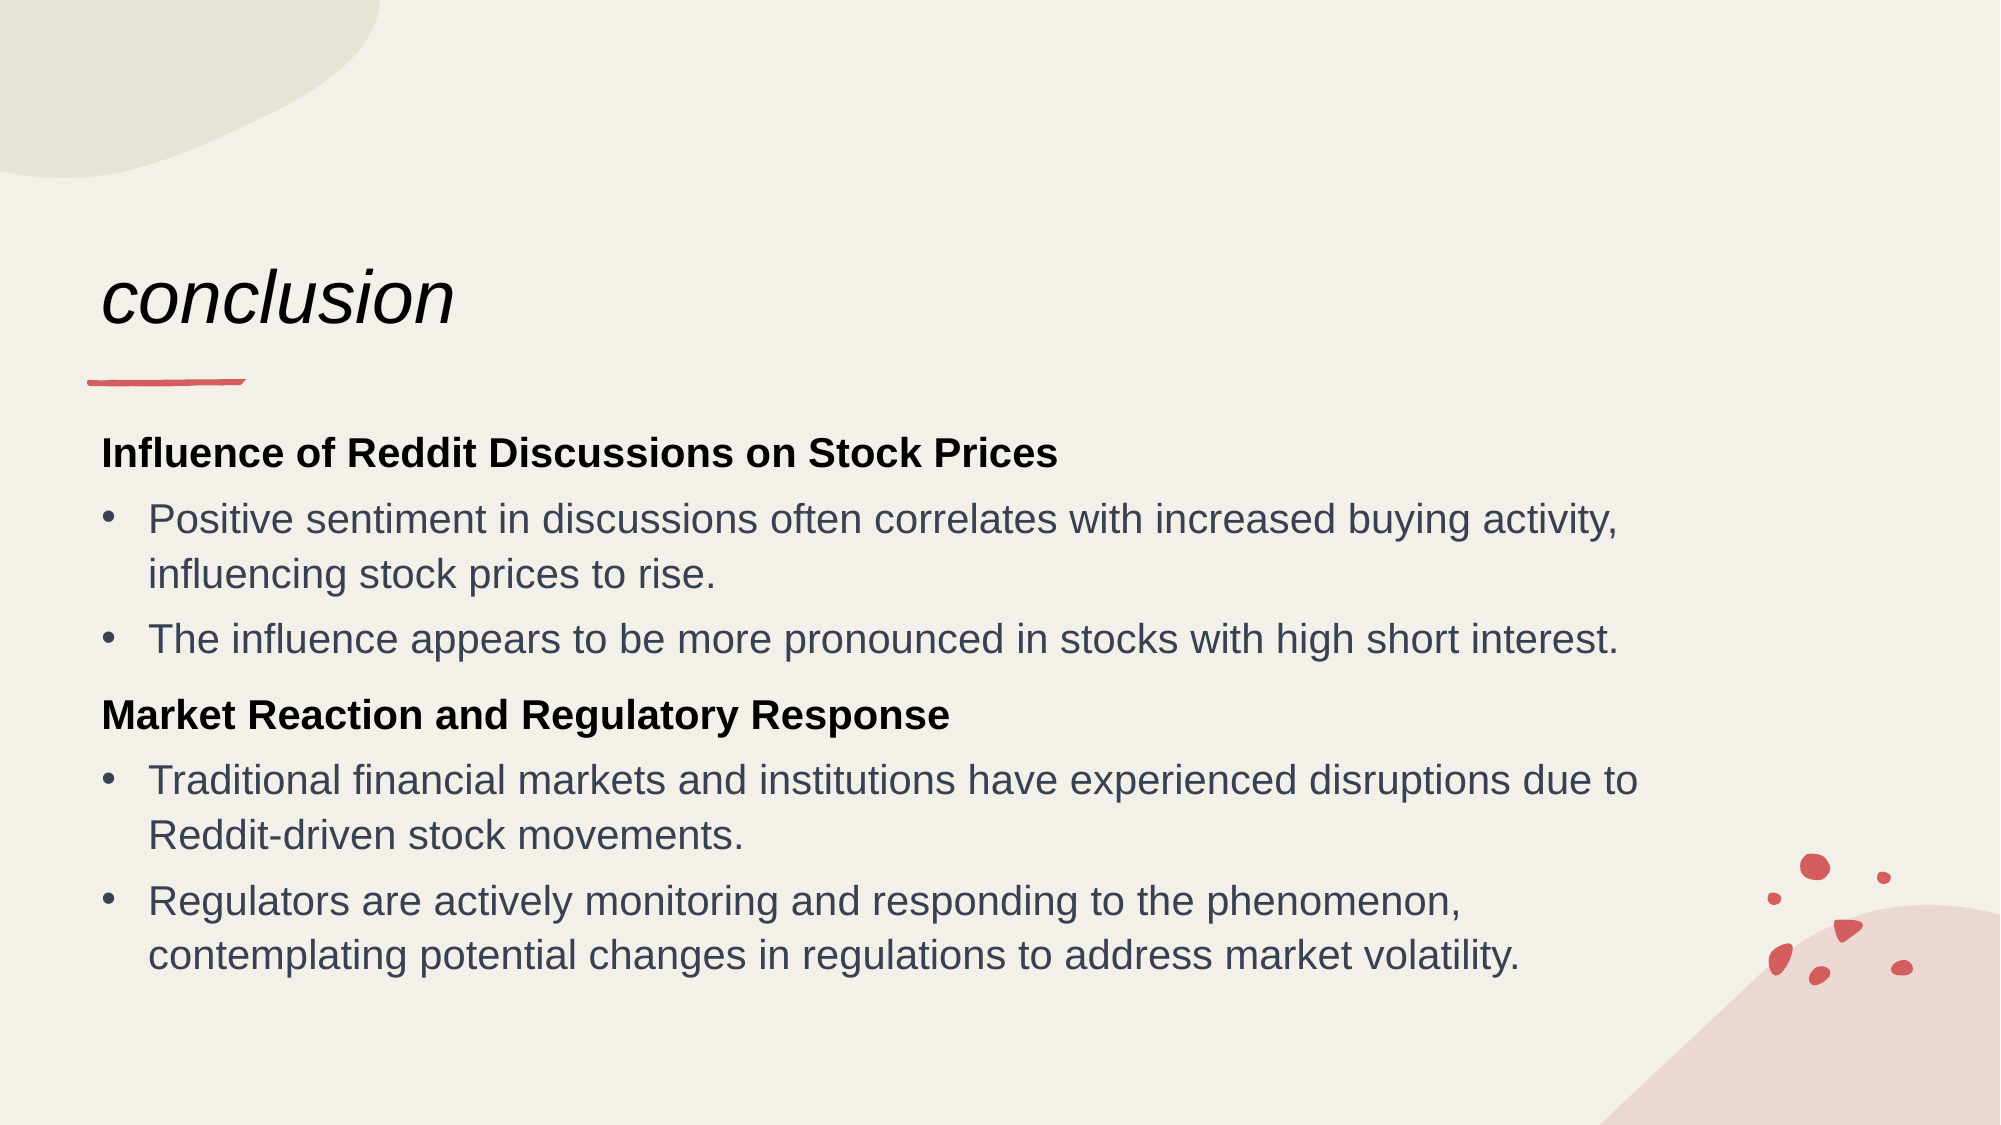

# conclusion
Influence of Reddit Discussions on Stock Prices
Positive sentiment in discussions often correlates with increased buying activity, influencing stock prices to rise.
The influence appears to be more pronounced in stocks with high short interest.
Market Reaction and Regulatory Response
Traditional financial markets and institutions have experienced disruptions due to Reddit-driven stock movements.
Regulators are actively monitoring and responding to the phenomenon, contemplating potential changes in regulations to address market volatility.